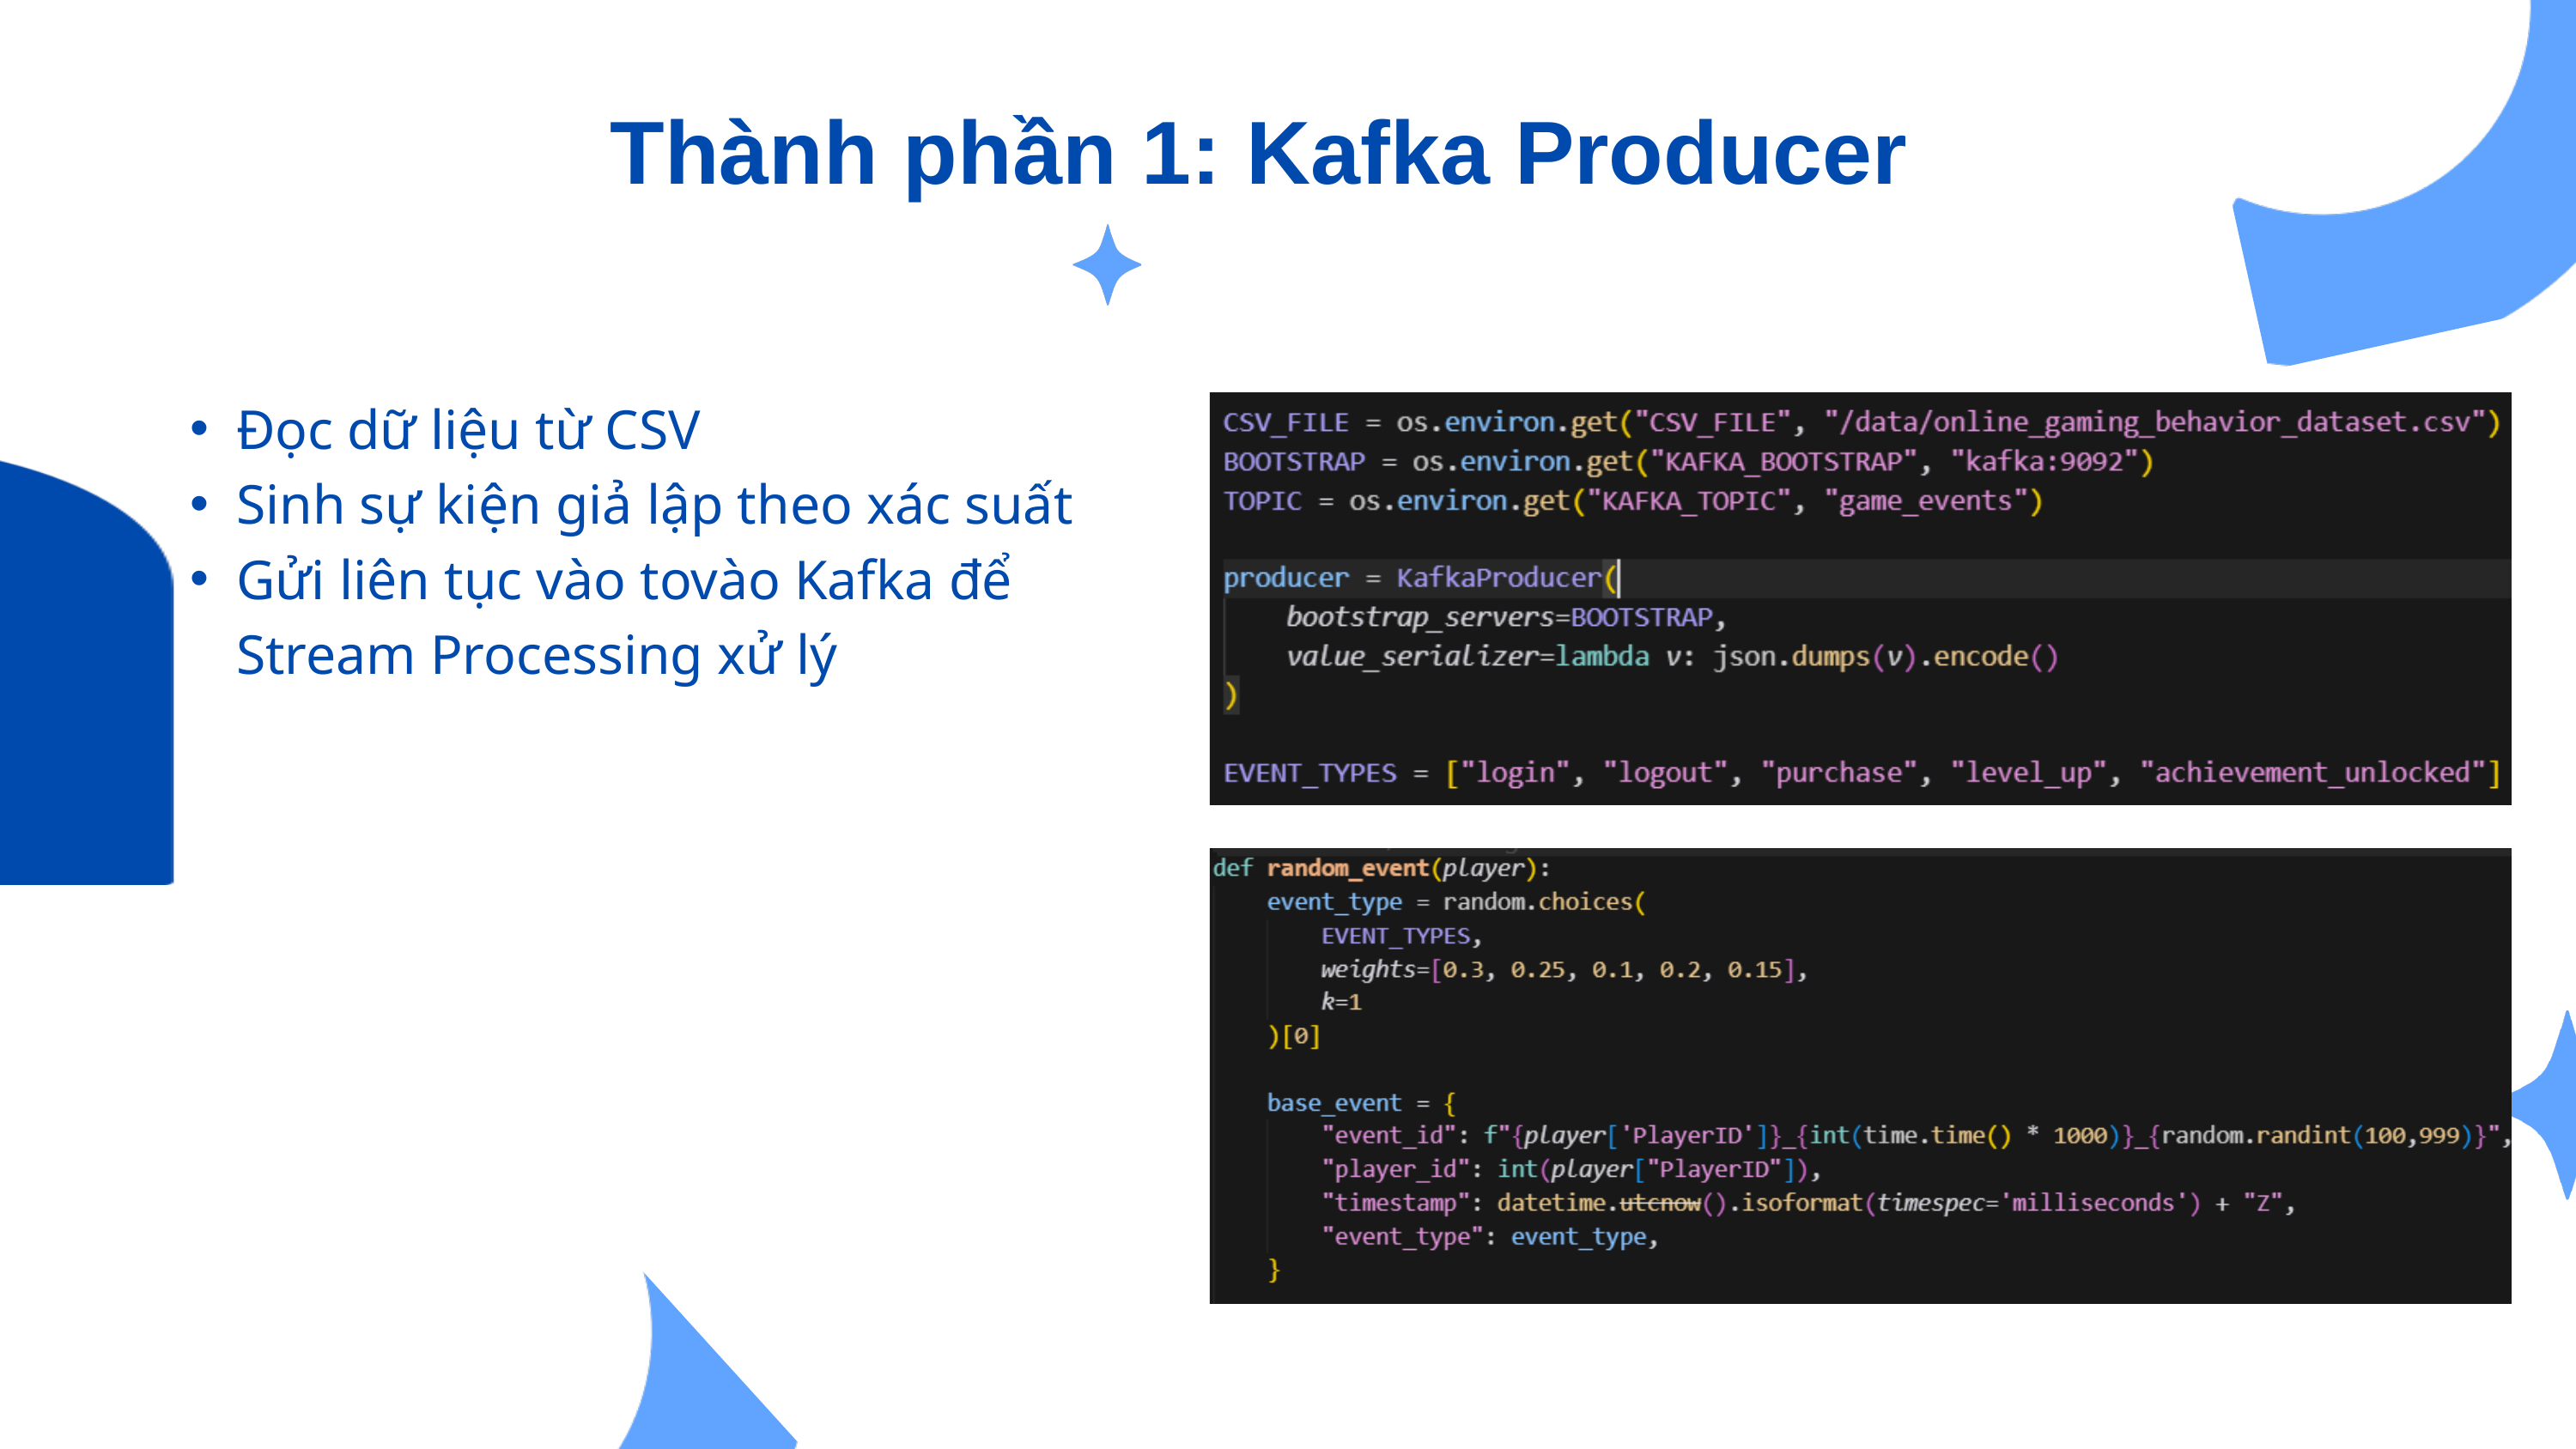

Thành phần 1: Kafka Producer

Đọc dữ liệu từ CSV
Sinh sự kiện giả lập theo xác suất
Gửi liên tục vào tovào Kafka để Stream Processing xử lý